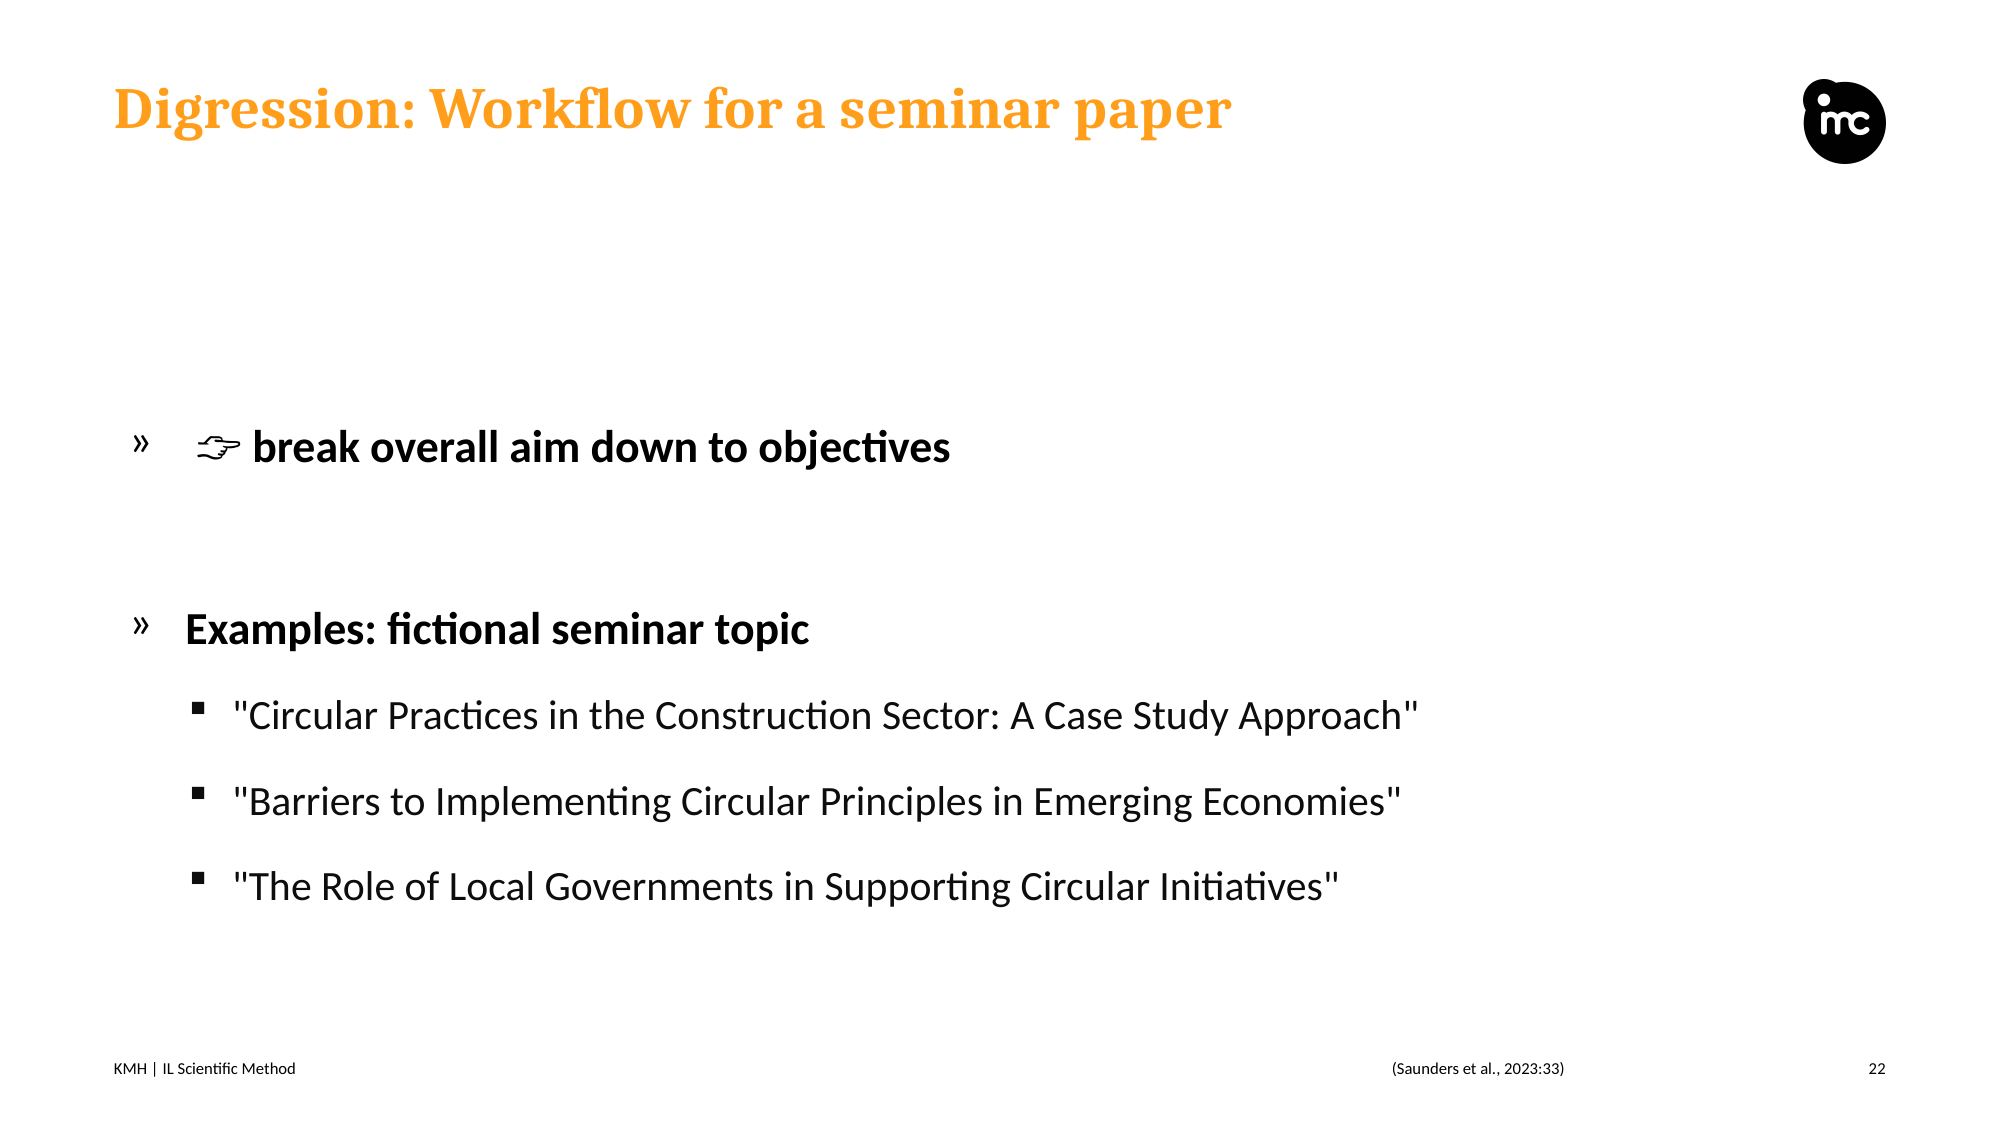

# Digression: Workflow for a seminar paper
 👉 break overall aim down to objectives

Examples: fictional seminar topic
"Circular Practices in the Construction Sector: A Case Study Approach"
"Barriers to Implementing Circular Principles in Emerging Economies"
"The Role of Local Governments in Supporting Circular Initiatives"
KMH | IL Scientific Method
(Saunders et al., 2023:33)
22